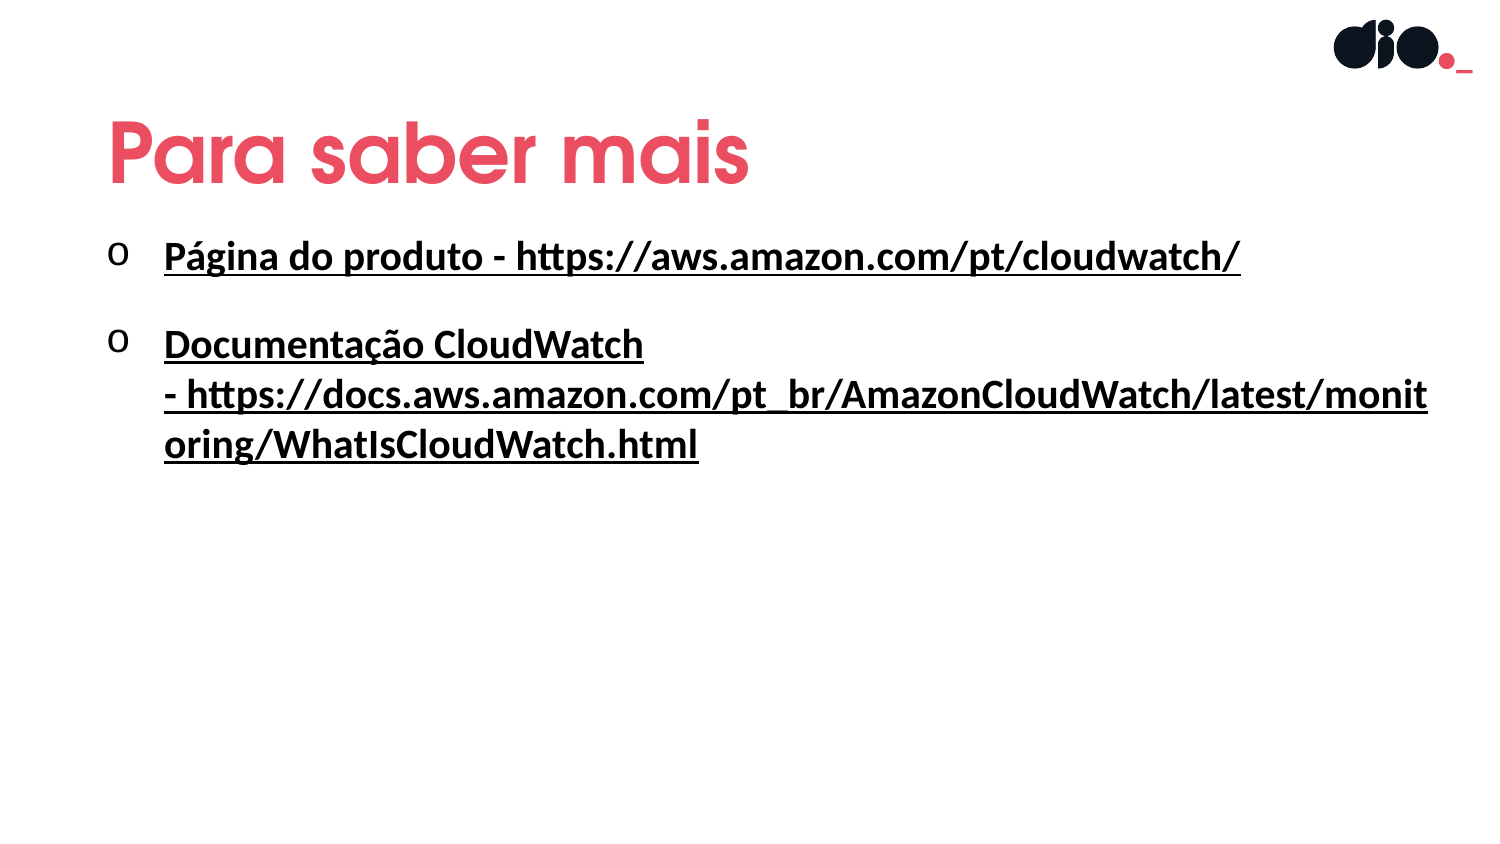

Para saber mais
Página do produto - https://aws.amazon.com/pt/cloudwatch/
Documentação CloudWatch - https://docs.aws.amazon.com/pt_br/AmazonCloudWatch/latest/monitoring/WhatIsCloudWatch.html